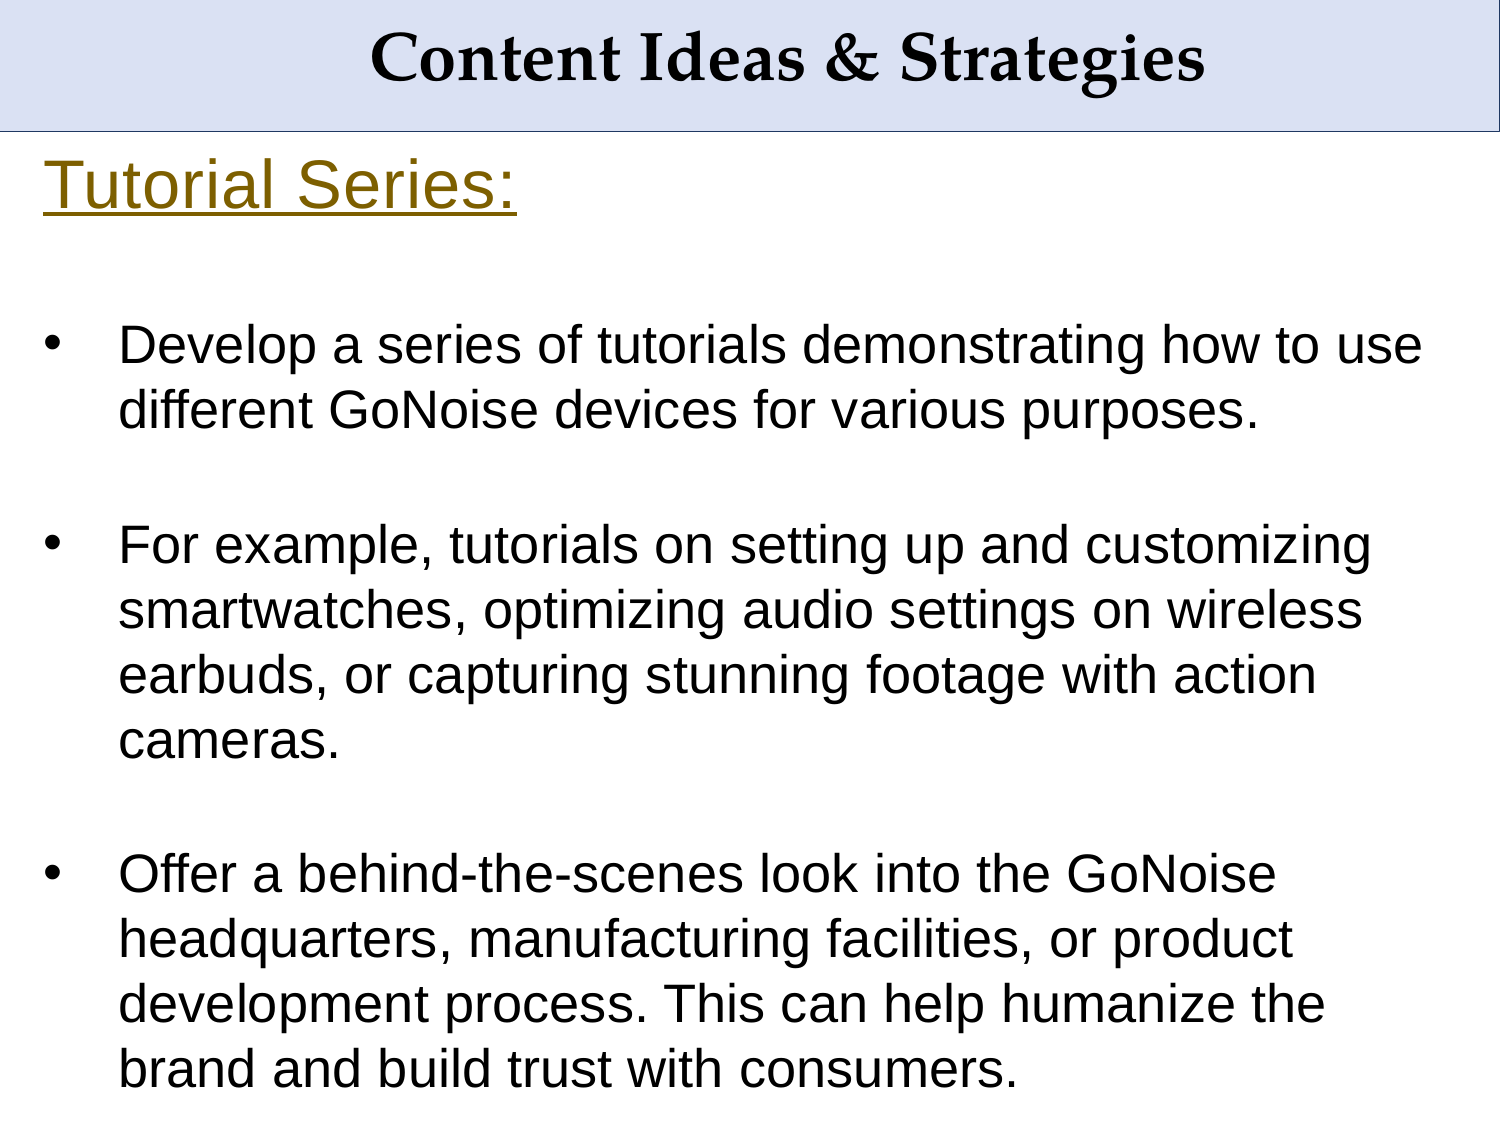

# Content Ideas & Strategies
Tutorial Series:

Develop a series of tutorials demonstrating how to use different GoNoise devices for various purposes.

For example, tutorials on setting up and customizing smartwatches, optimizing audio settings on wireless earbuds, or capturing stunning footage with action cameras.

Offer a behind-the-scenes look into the GoNoise headquarters, manufacturing facilities, or product development process. This can help humanize the brand and build trust with consumers.